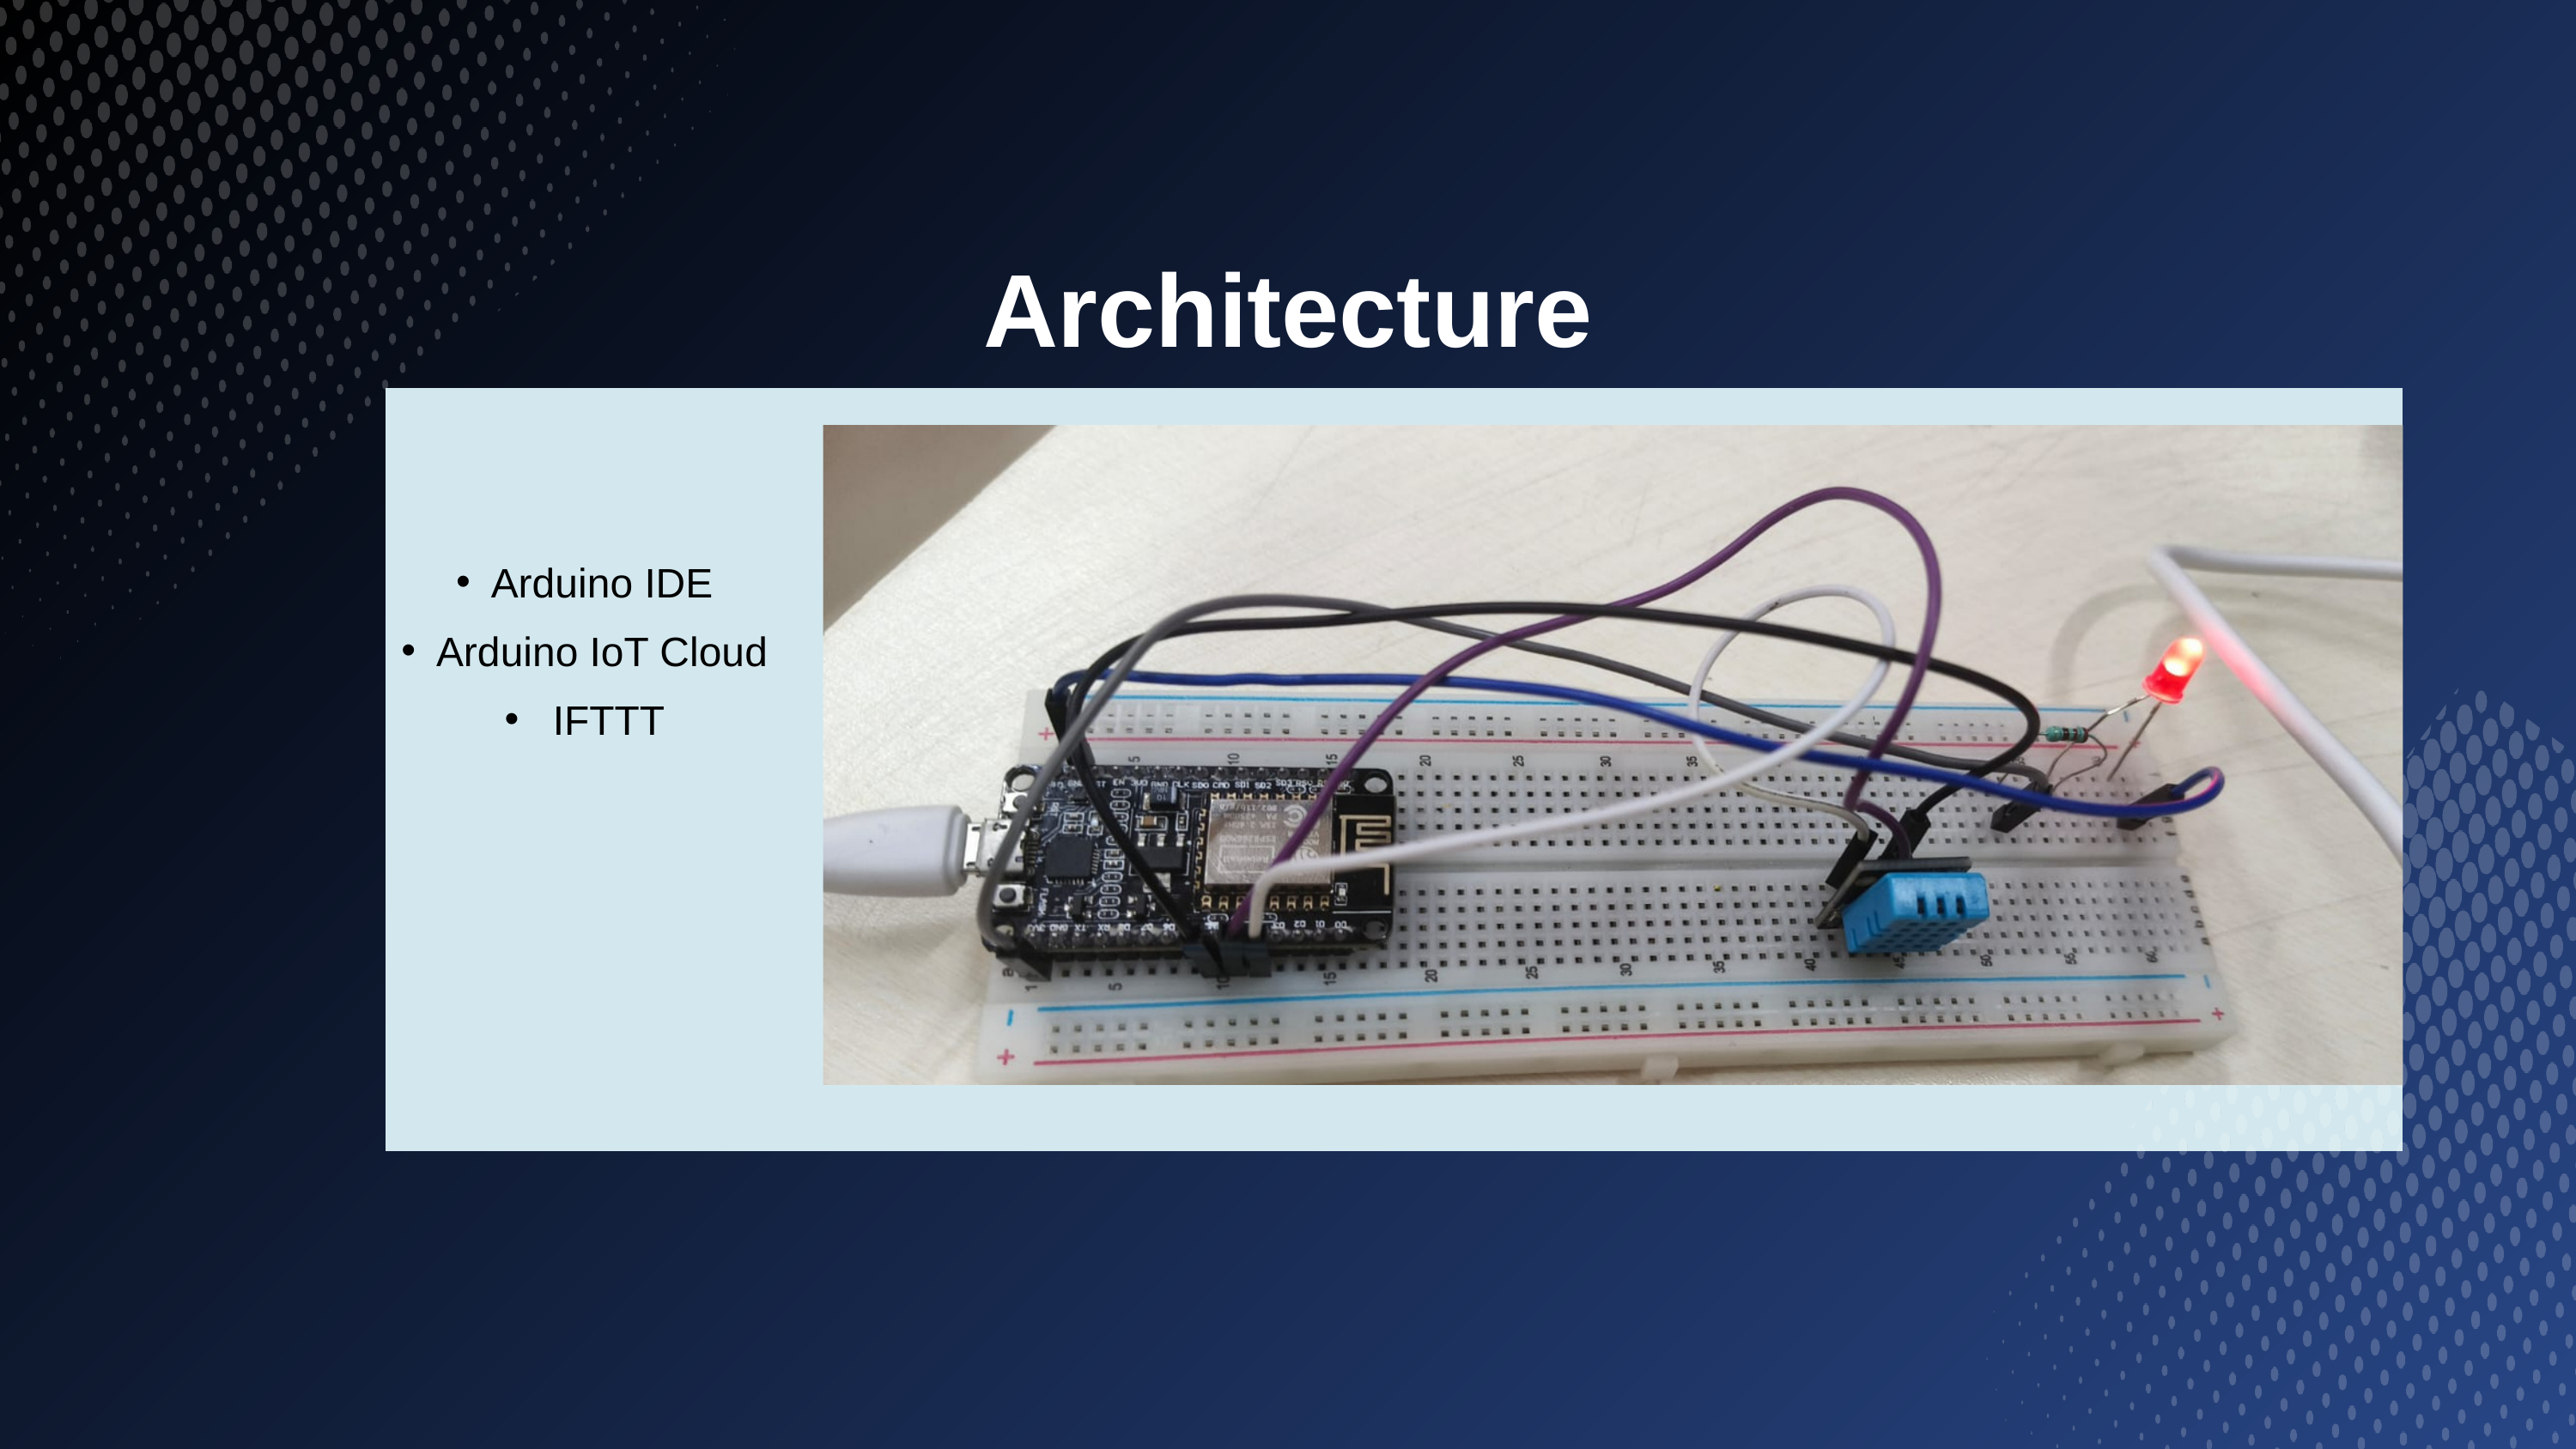

Architecture

Arduino IDE
Arduino IoT Cloud
IFTTT